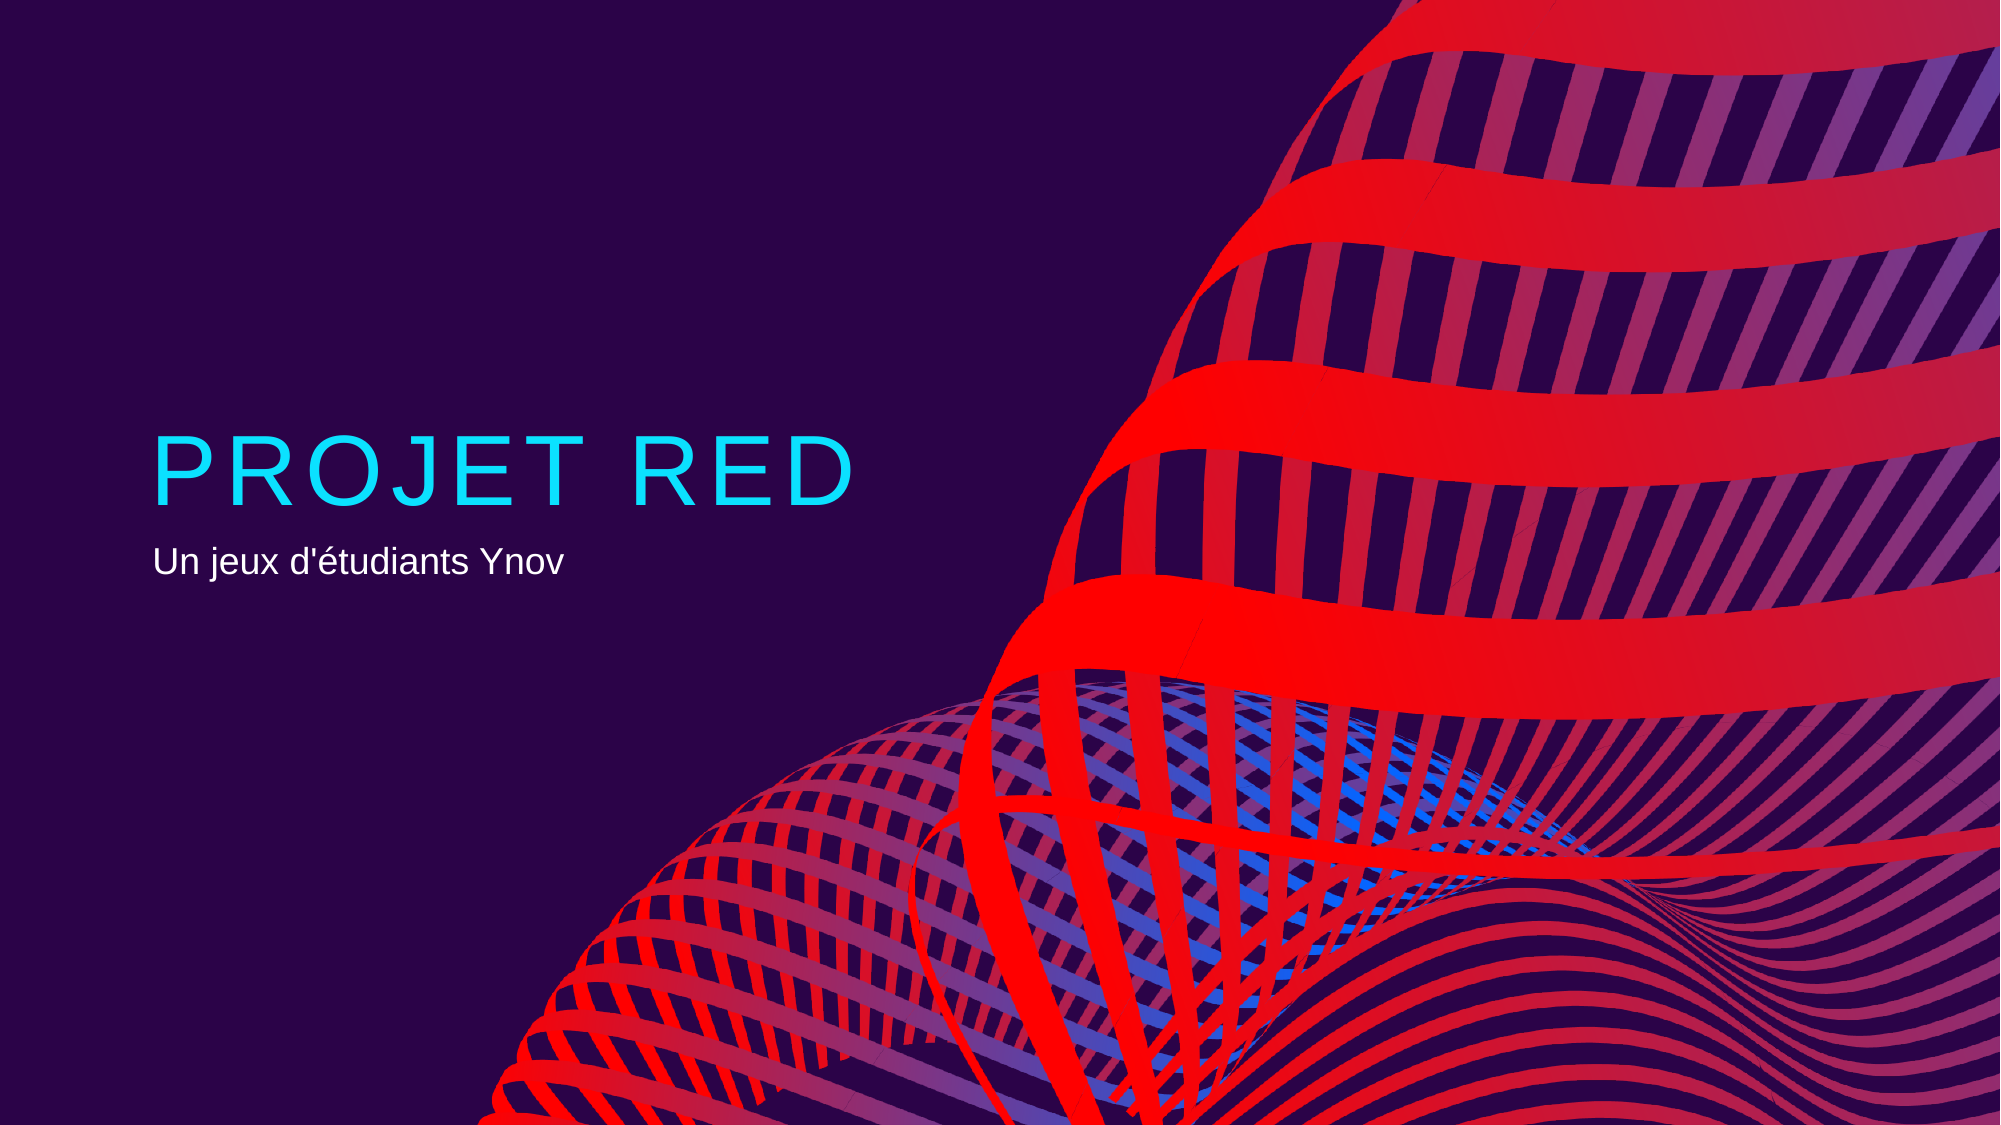

# Projet Red
Un jeux d'étudiants Ynov